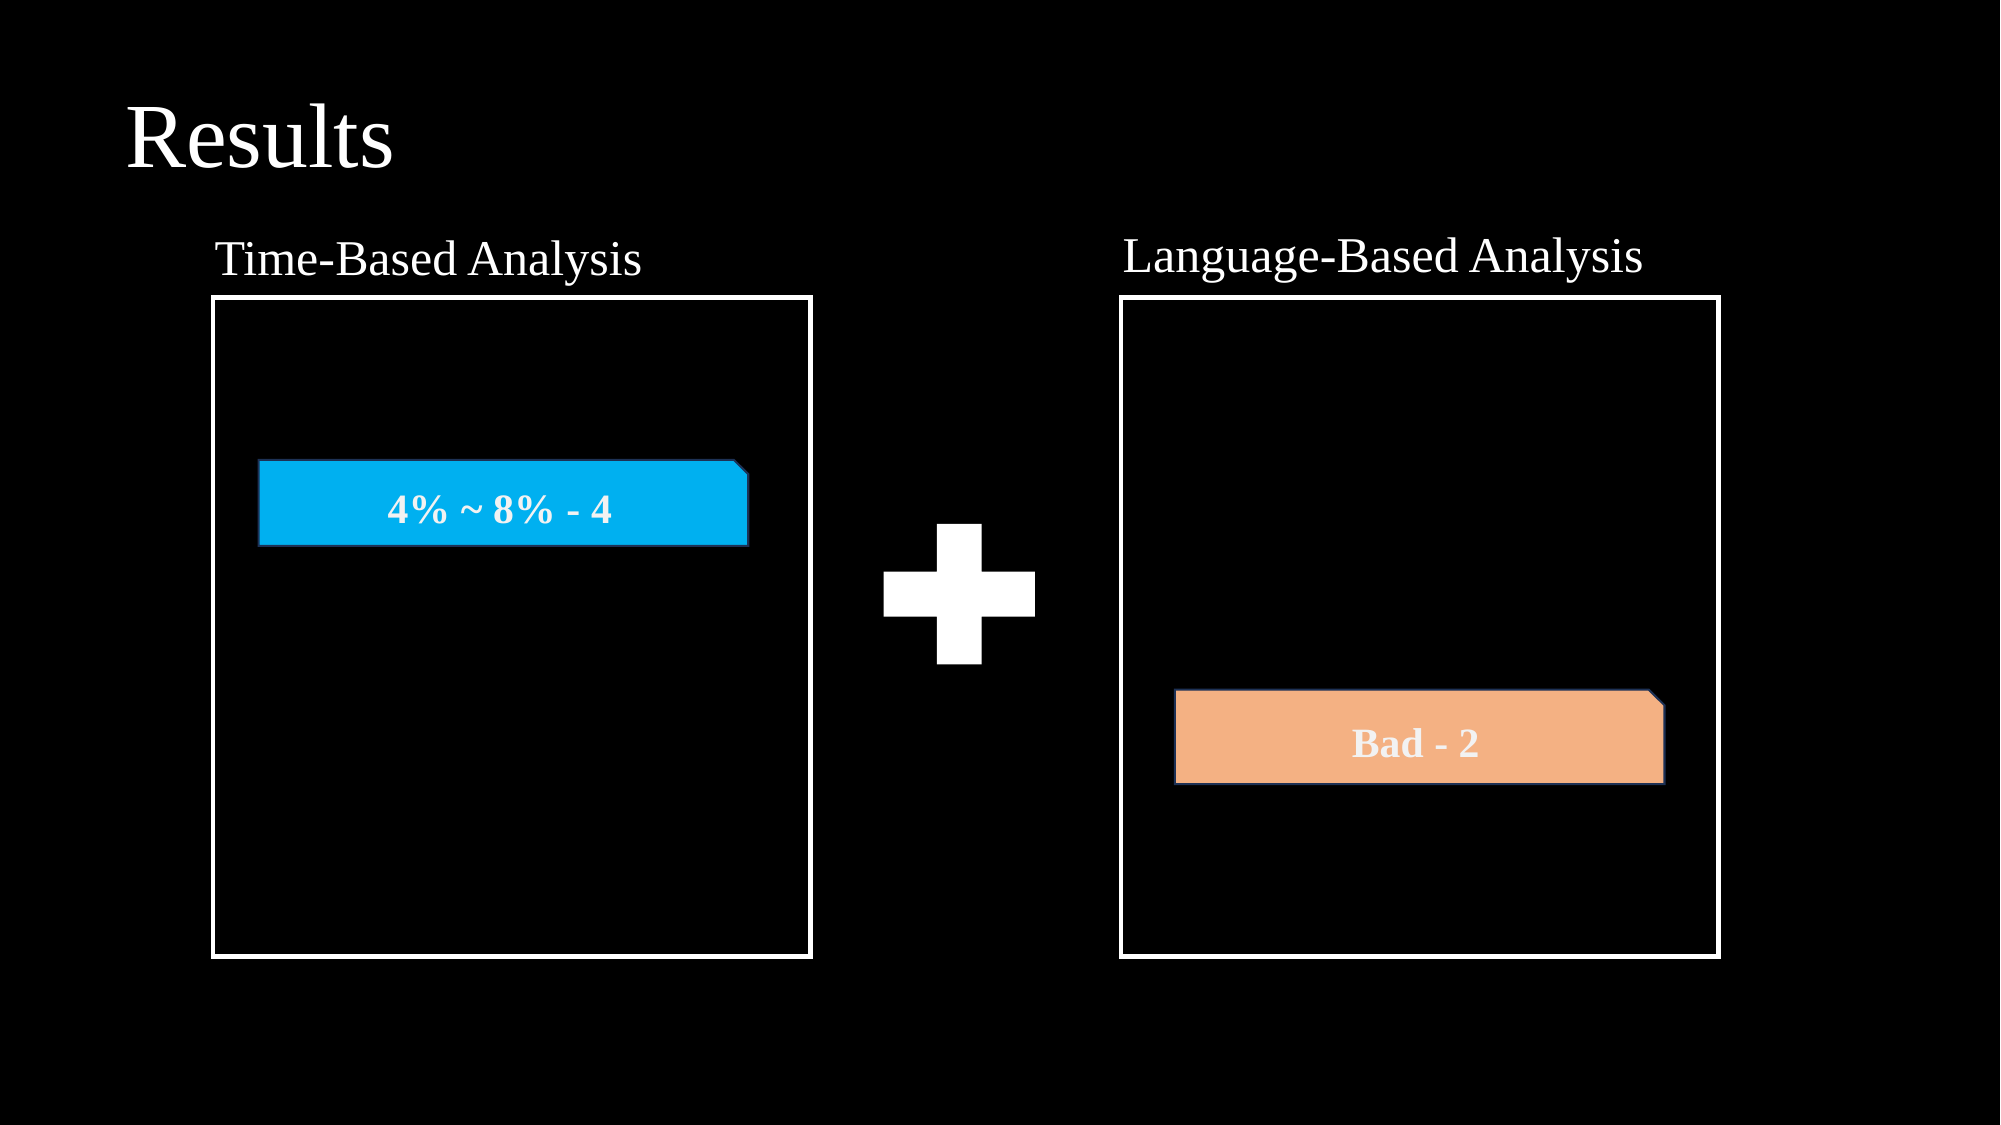

Results
Language-Based Analysis
Time-Based Analysis

4% ~ 8% - 4

Bad - 2